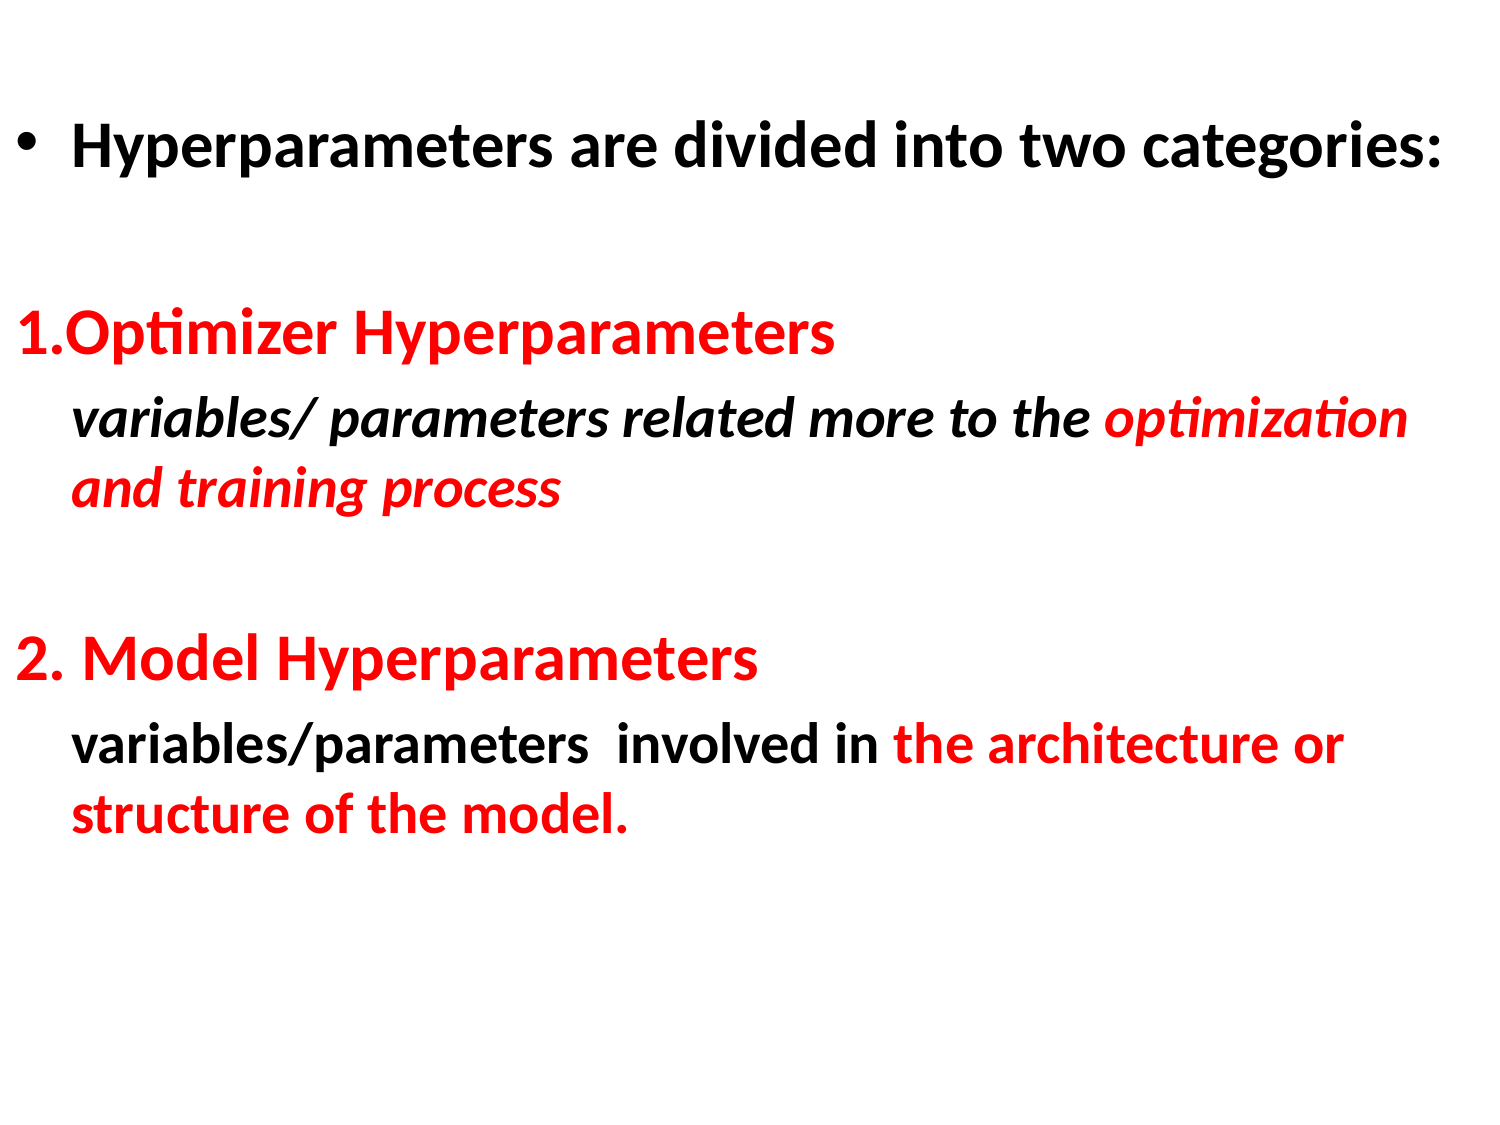

# Hyperparameters are divided into two categories:

1.Optimizer Hyperparameters
	variables/ parameters related more to the optimization and training process

2. Model Hyperparameters
	variables/parameters  involved in the architecture or structure of the model.